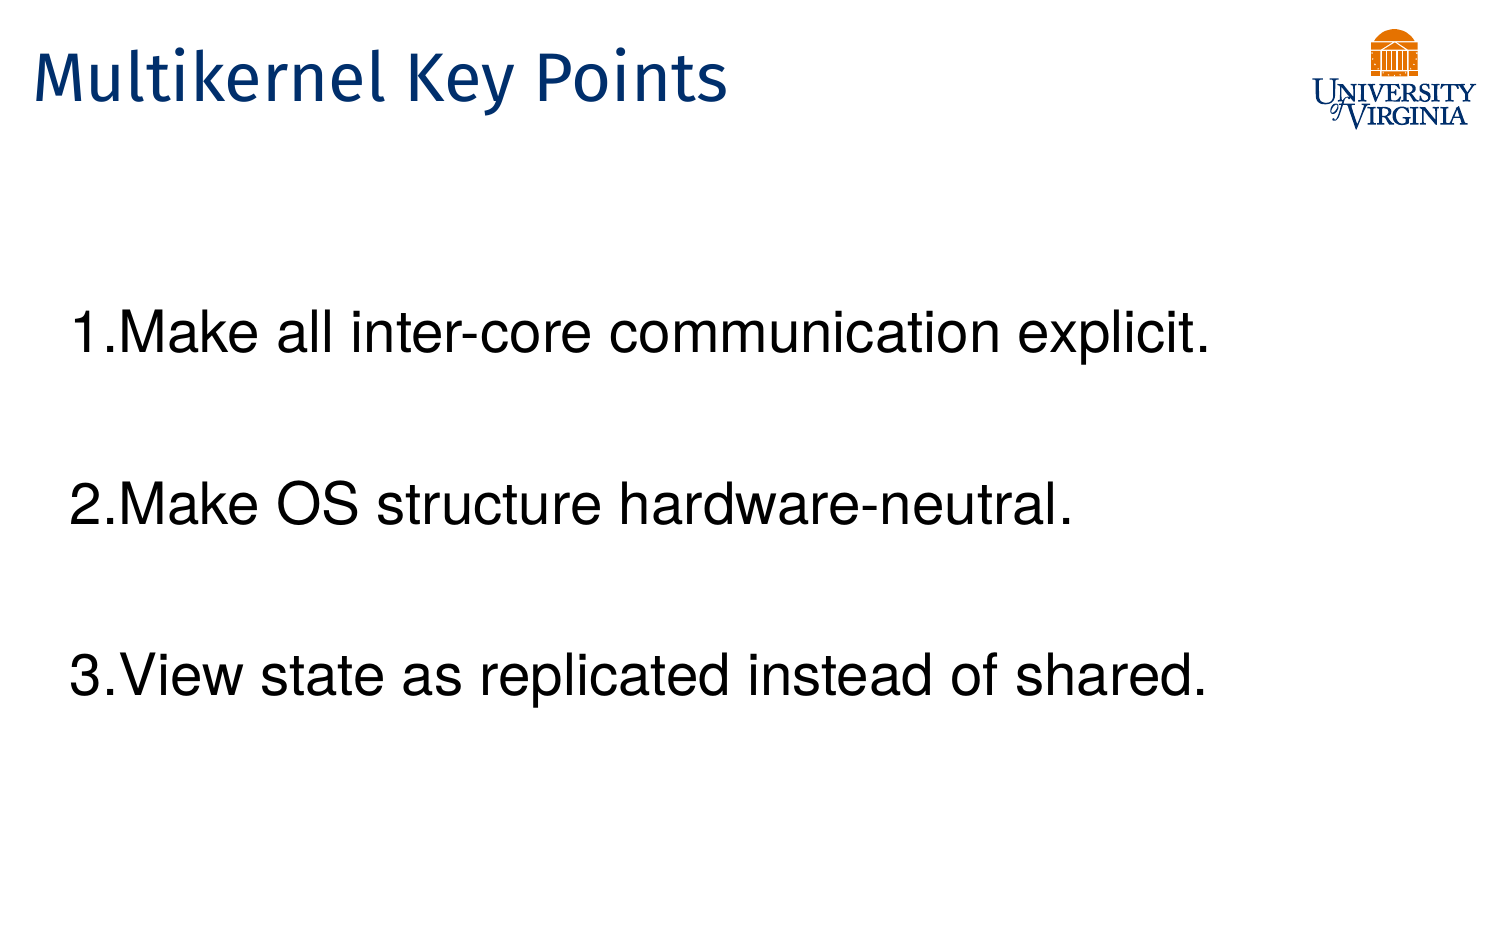

# Multikernel Key Points
Make all inter-core communication explicit.

Make OS structure hardware-neutral.

View state as replicated instead of shared.